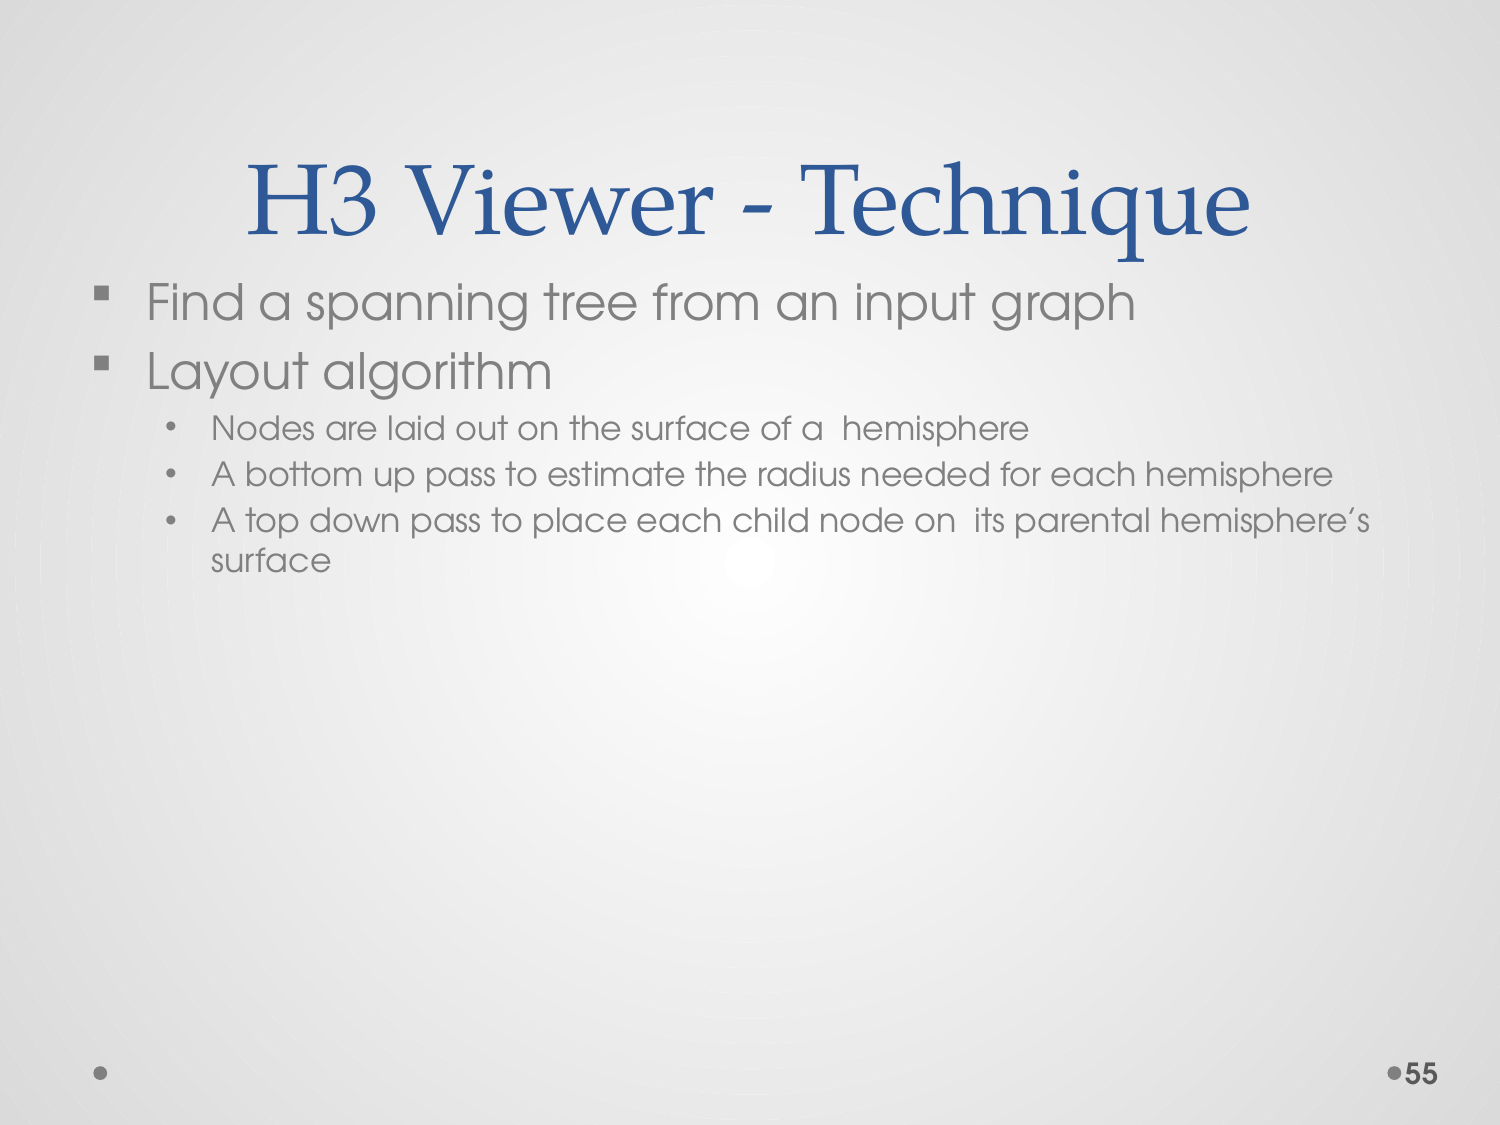

# H3 Viewer - Technique
Find a spanning tree from an input graph
Layout algorithm
Nodes are laid out on the surface of a  hemisphere
A bottom up pass to estimate the radius needed for each hemisphere
A top down pass to place each child node on  its parental hemisphere’s surface

55